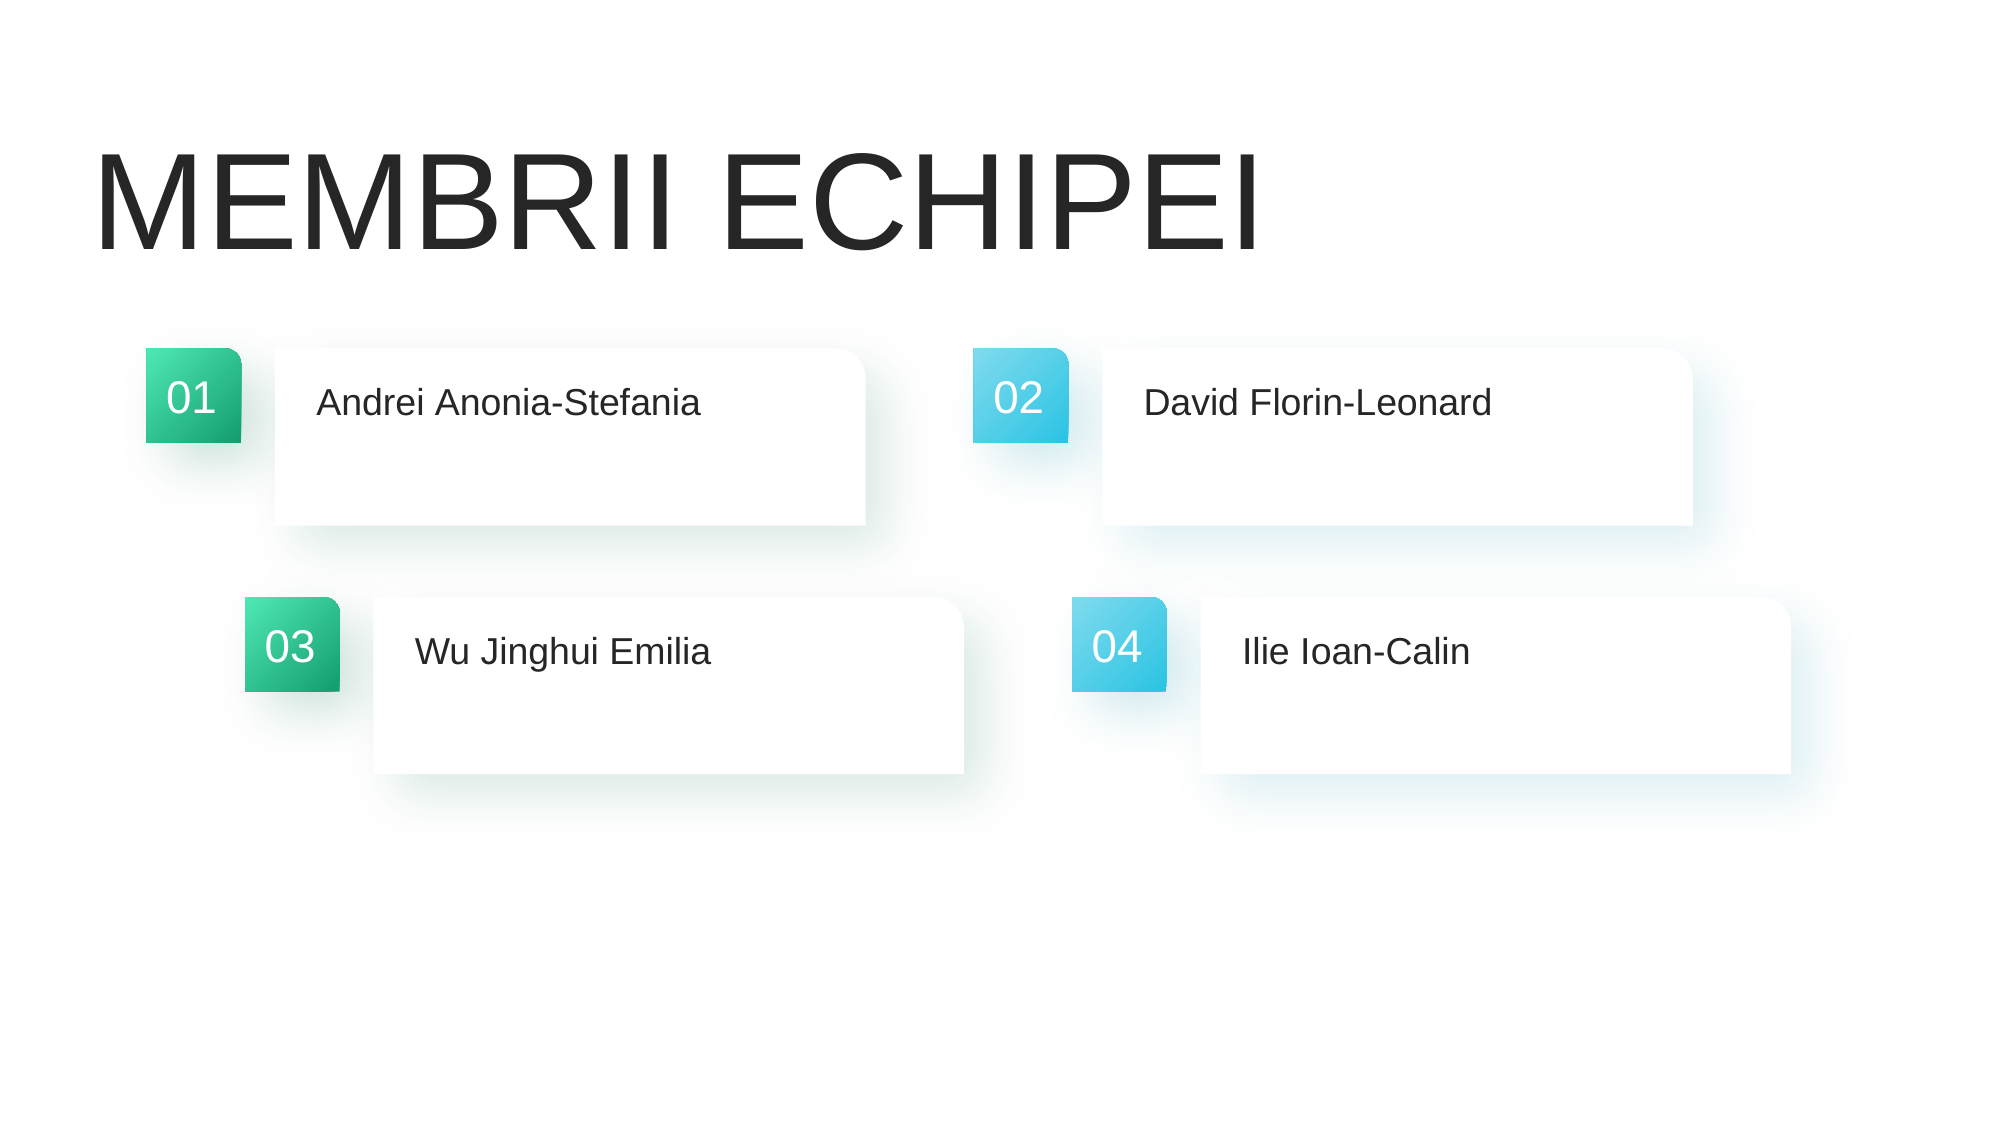

MEMBRII ECHIPEI
01

02

Andrei Anonia-Stefania
David Florin-Leonard
03

04

Wu Jinghui Emilia
Ilie Ioan-Calin